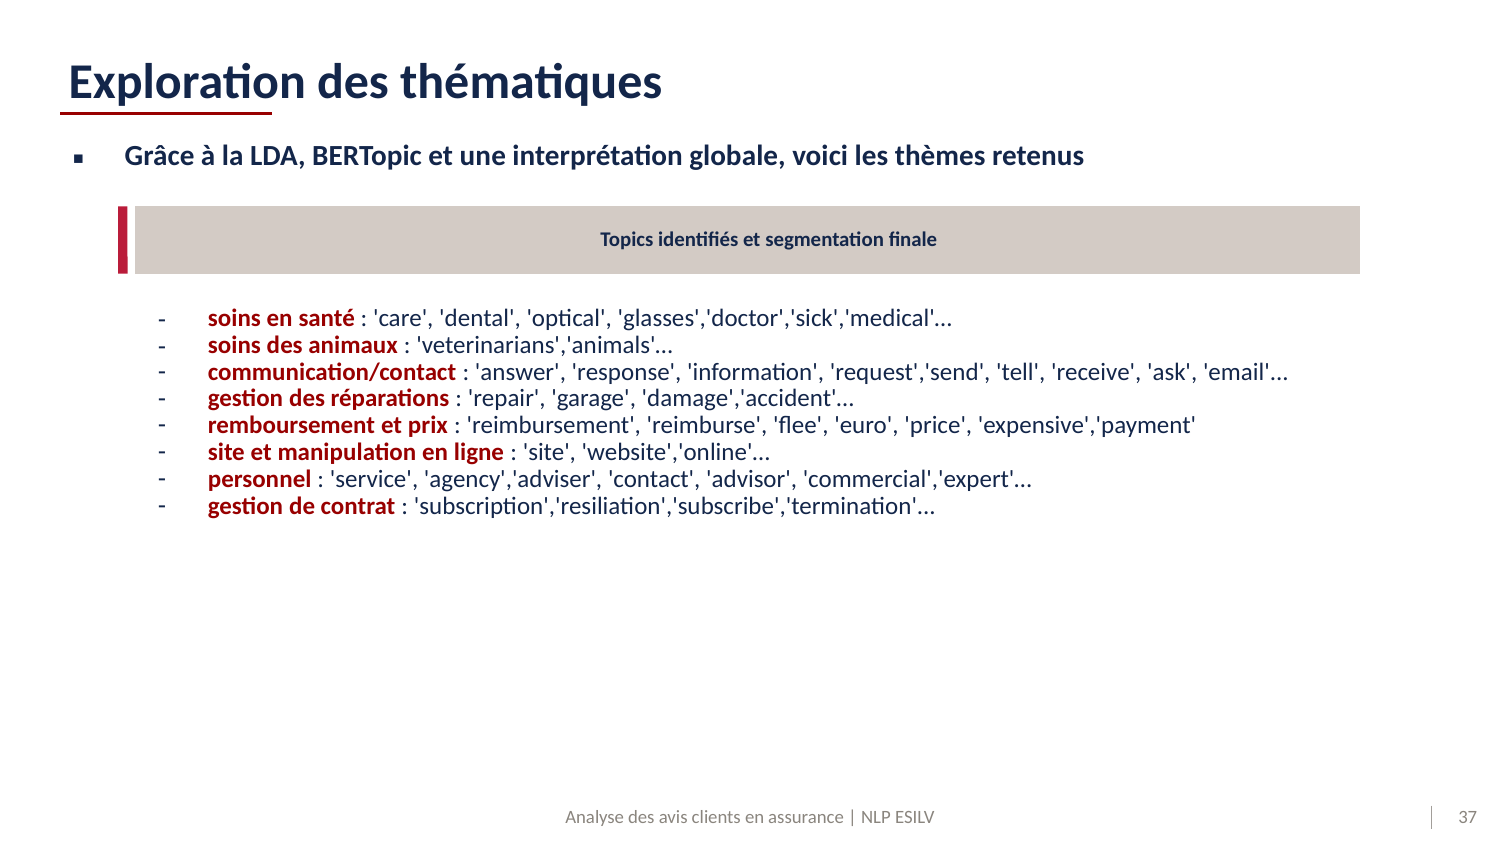

# Exploration des thématiques
Grâce à la LDA, BERTopic et une interprétation globale, voici les thèmes retenus

         Topics identifiés et segmentation finale
soins en santé : 'care', 'dental', 'optical', 'glasses','doctor','sick','medical'…
soins des animaux : 'veterinarians','animals'…
communication/contact : 'answer', 'response', 'information', 'request','send', 'tell', 'receive', 'ask', 'email'...
gestion des réparations : 'repair', 'garage', 'damage','accident'…
remboursement et prix : 'reimbursement', 'reimburse', 'flee', 'euro', 'price', 'expensive','payment'
site et manipulation en ligne : 'site', 'website','online'…
personnel : 'service', 'agency','adviser', 'contact', 'advisor', 'commercial','expert'…
gestion de contrat : 'subscription','resiliation','subscribe','termination'...